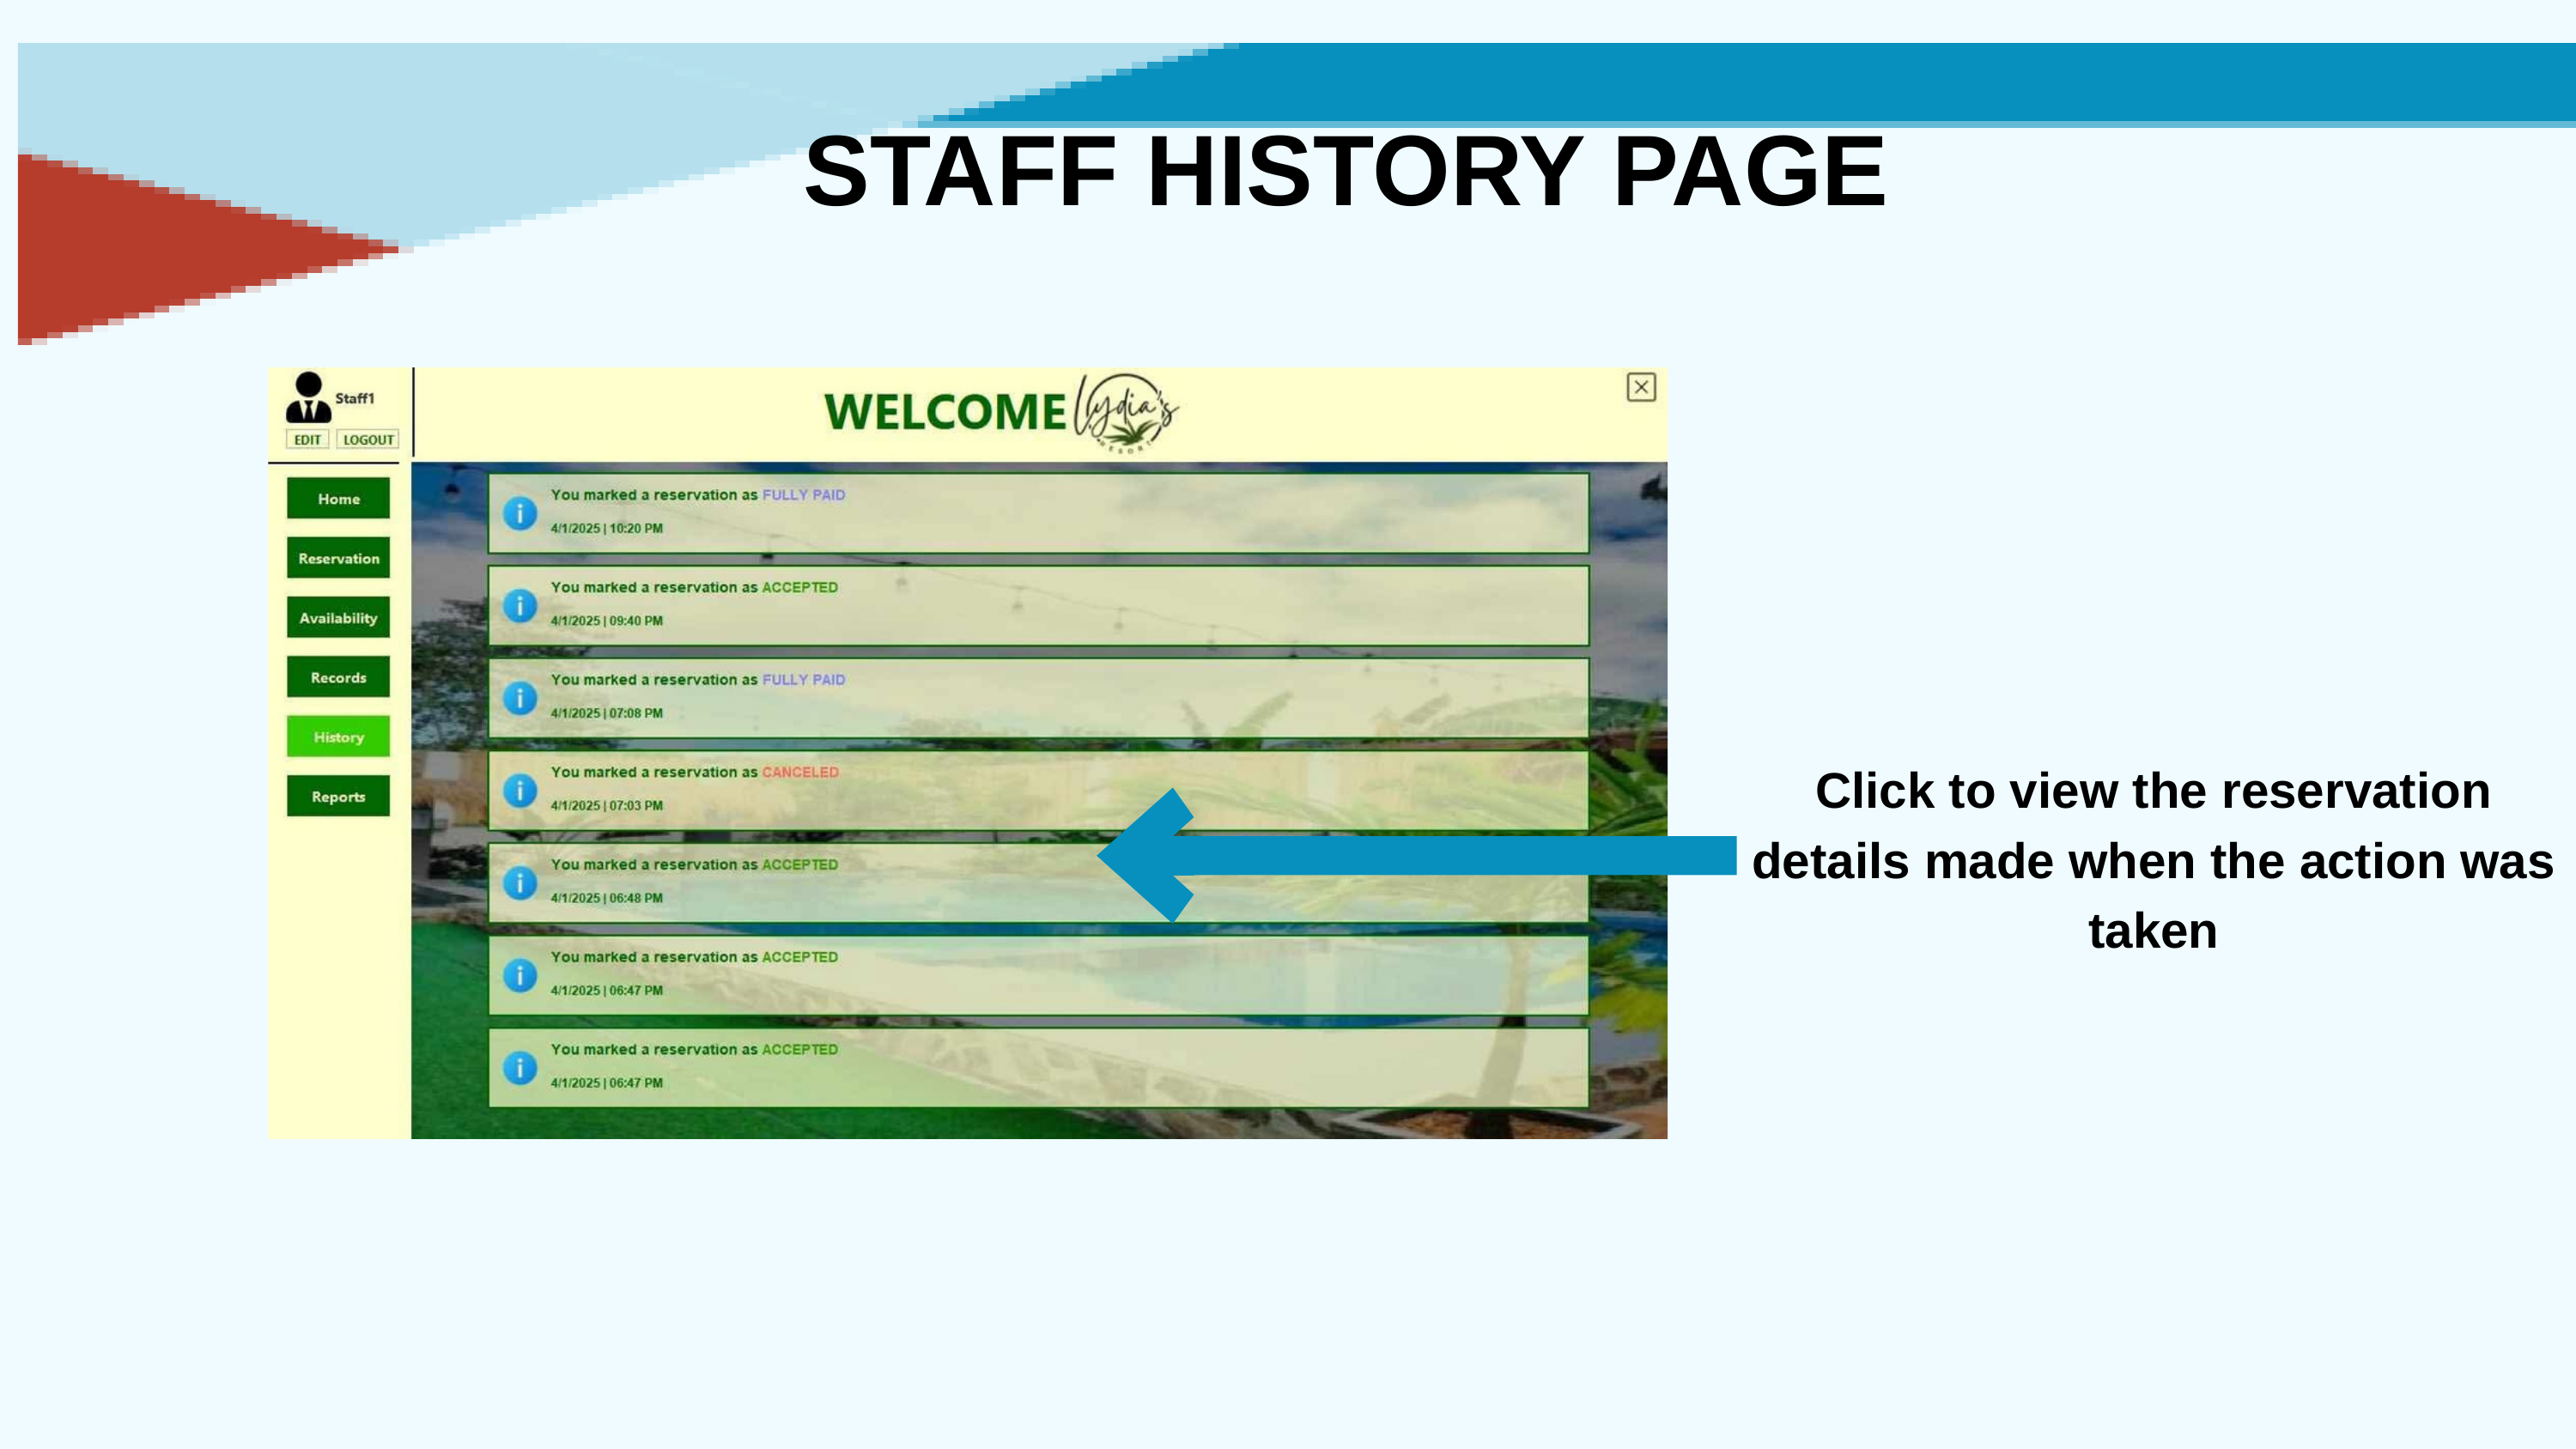

STAFF HISTORY PAGE

Click to view the reservation details made when the action was taken